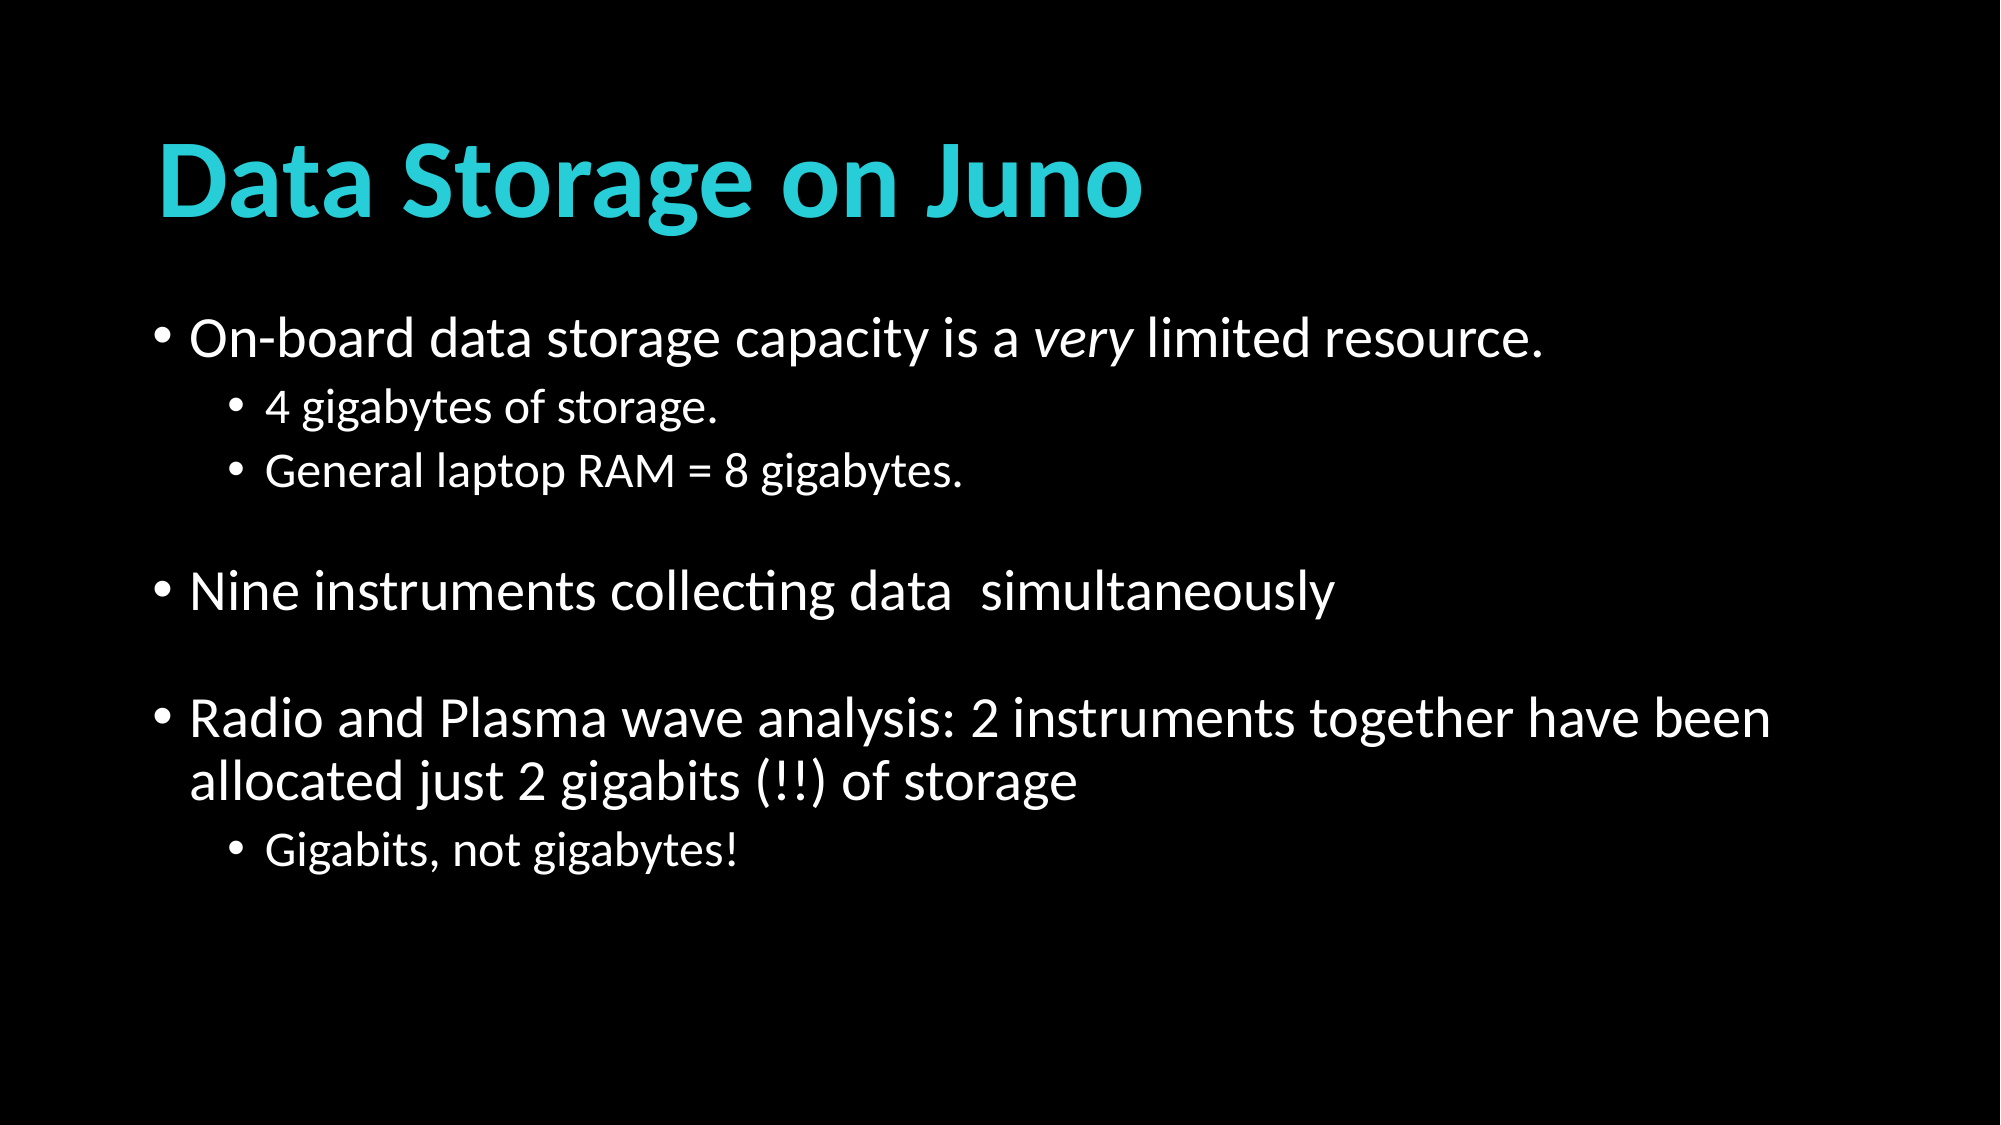

Data Storage on Juno
On-board data storage capacity is a very limited resource.
4 gigabytes of storage.
General laptop RAM = 8 gigabytes.

Nine instruments collecting data  simultaneously

Radio and Plasma wave analysis: 2 instruments together have been allocated just 2 gigabits (!!) of storage
Gigabits, not gigabytes!